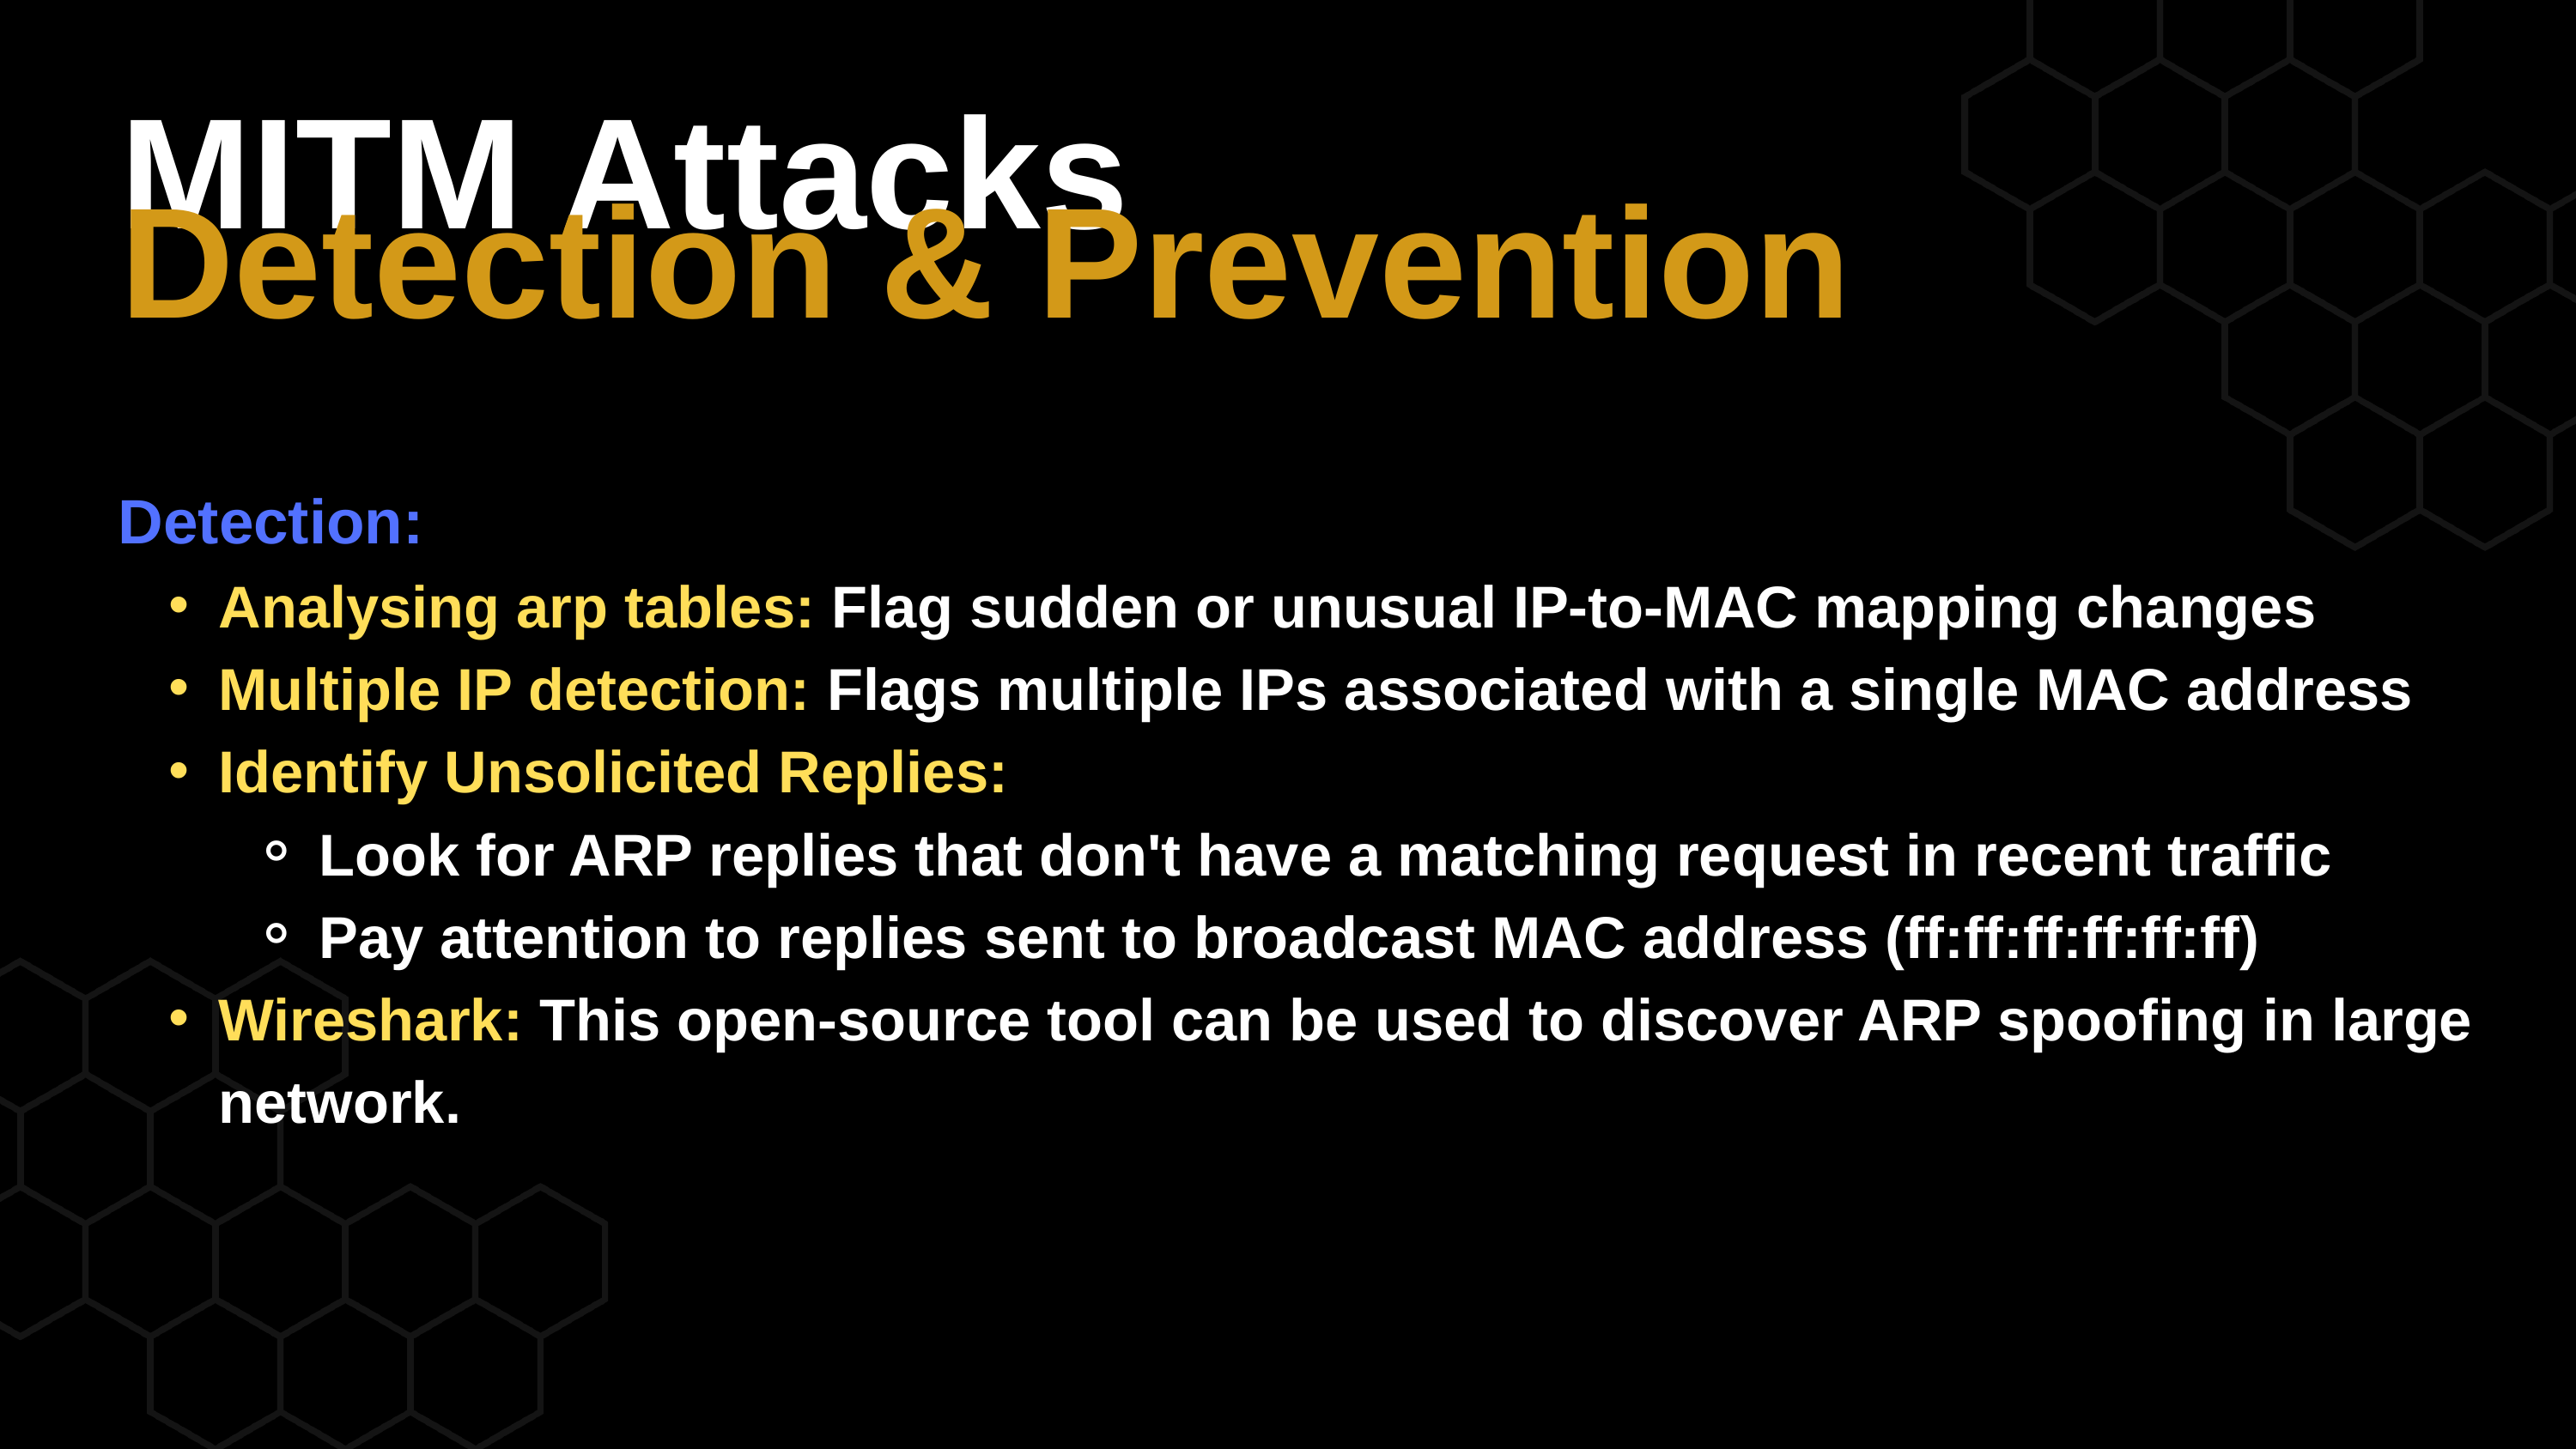

MITM Attacks
Detection & Prevention
Detection:
Analysing arp tables: Flag sudden or unusual IP-to-MAC mapping changes
Multiple IP detection: Flags multiple IPs associated with a single MAC address
Identify Unsolicited Replies:
Look for ARP replies that don't have a matching request in recent traffic
Pay attention to replies sent to broadcast MAC address (ff:ff:ff:ff:ff:ff)
Wireshark: This open-source tool can be used to discover ARP spoofing in large network.